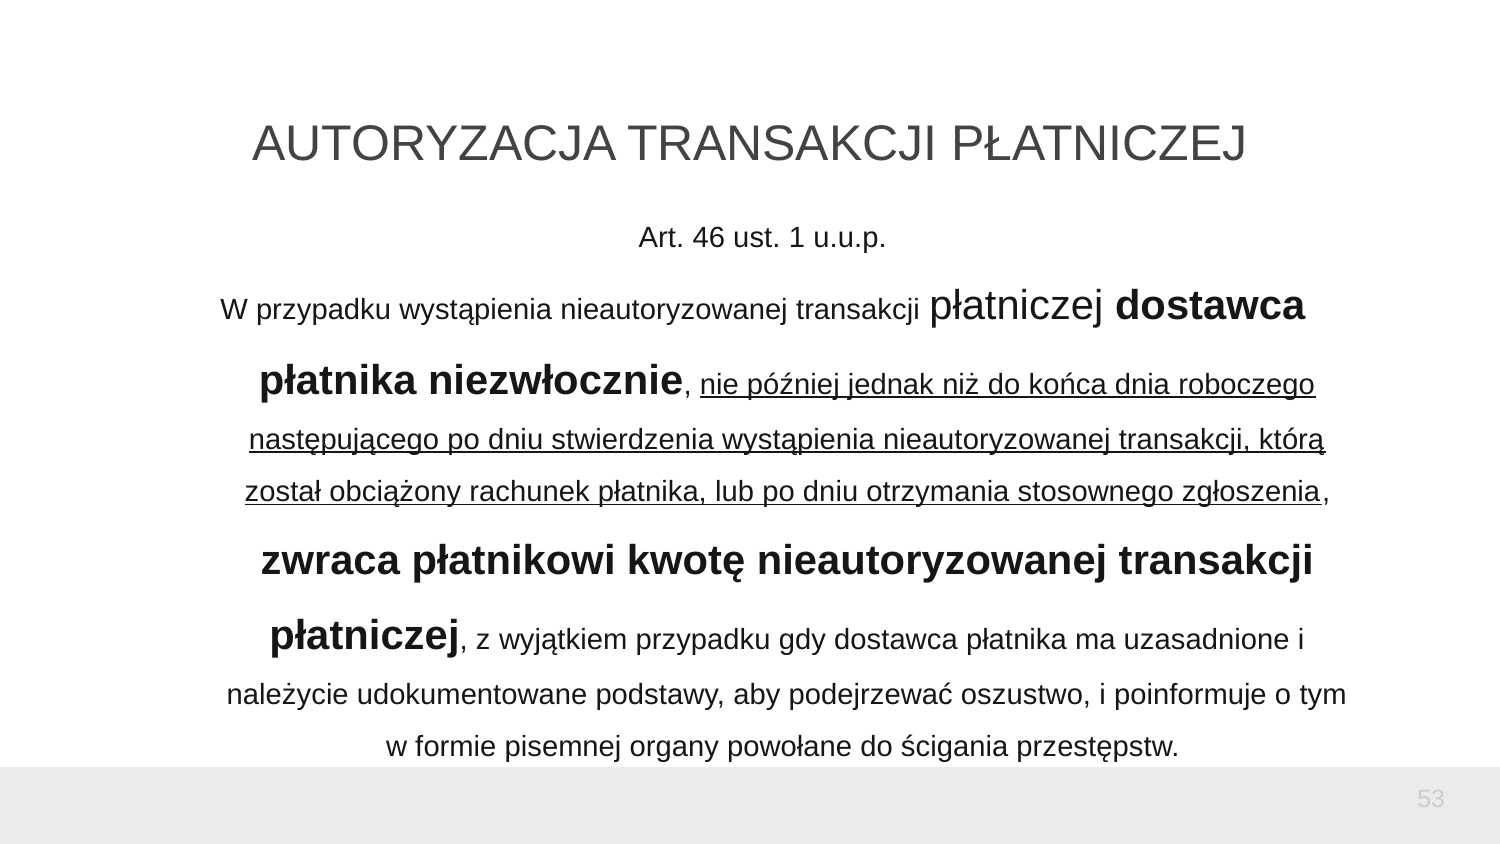

# AUTORYZACJA TRANSAKCJI PŁATNICZEJ
Art. 46 ust. 1 u.u.p.
W przypadku wystąpienia nieautoryzowanej transakcji płatniczej dostawca płatnika niezwłocznie, nie później jednak niż do końca dnia roboczego następującego po dniu stwierdzenia wystąpienia nieautoryzowanej transakcji, którą został obciążony rachunek płatnika, lub po dniu otrzymania stosownego zgłoszenia, zwraca płatnikowi kwotę nieautoryzowanej transakcji płatniczej, z wyjątkiem przypadku gdy dostawca płatnika ma uzasadnione i należycie udokumentowane podstawy, aby podejrzewać oszustwo, i poinformuje o tym w formie pisemnej organy powołane do ścigania przestępstw.
53